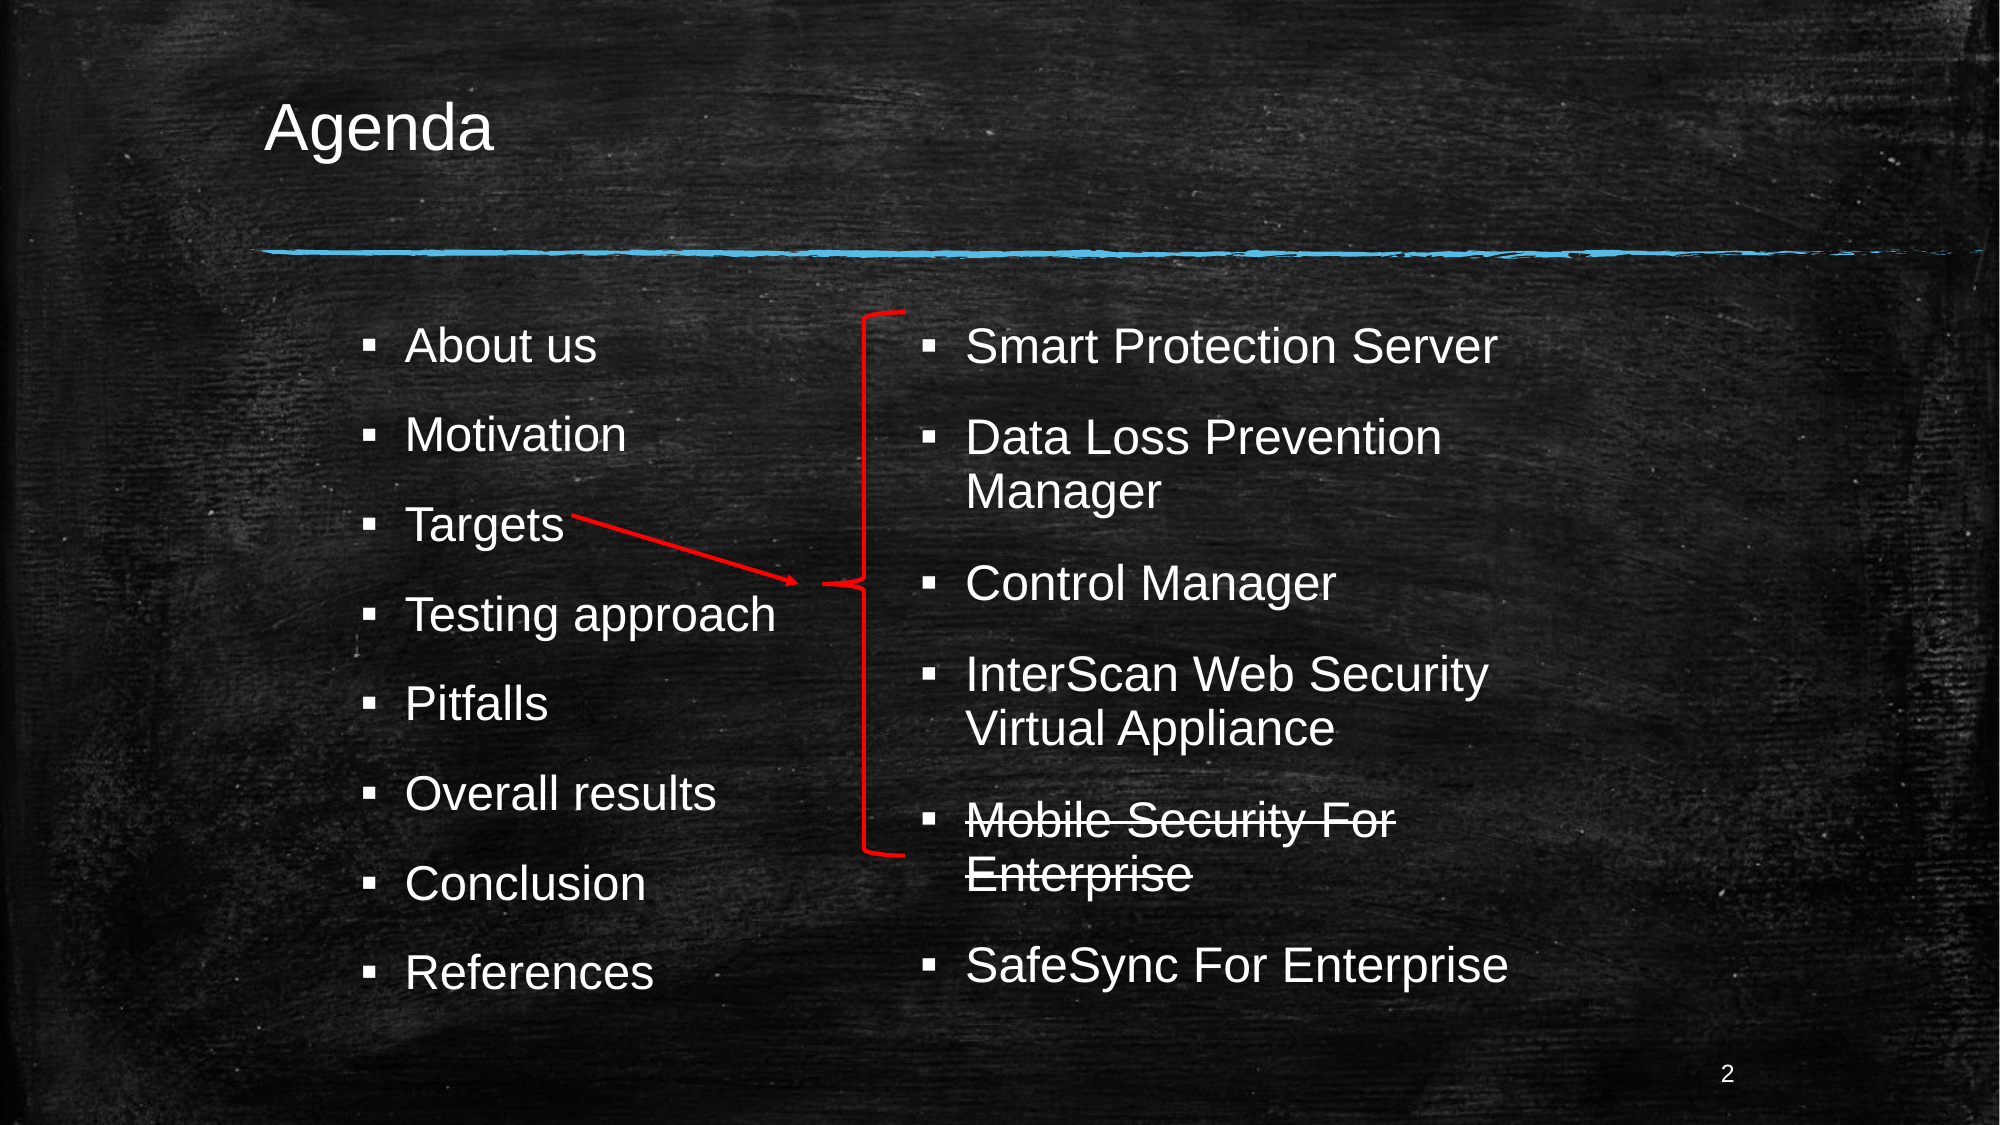

# Agenda

About us
Motivation
Targets
Testing approach
Pitfalls
Overall results
Conclusion
References

Smart Protection Server
Data Loss Prevention Manager
Control Manager
InterScan Web Security Virtual Appliance
Mobile Security For Enterprise
SafeSync For Enterprise

2